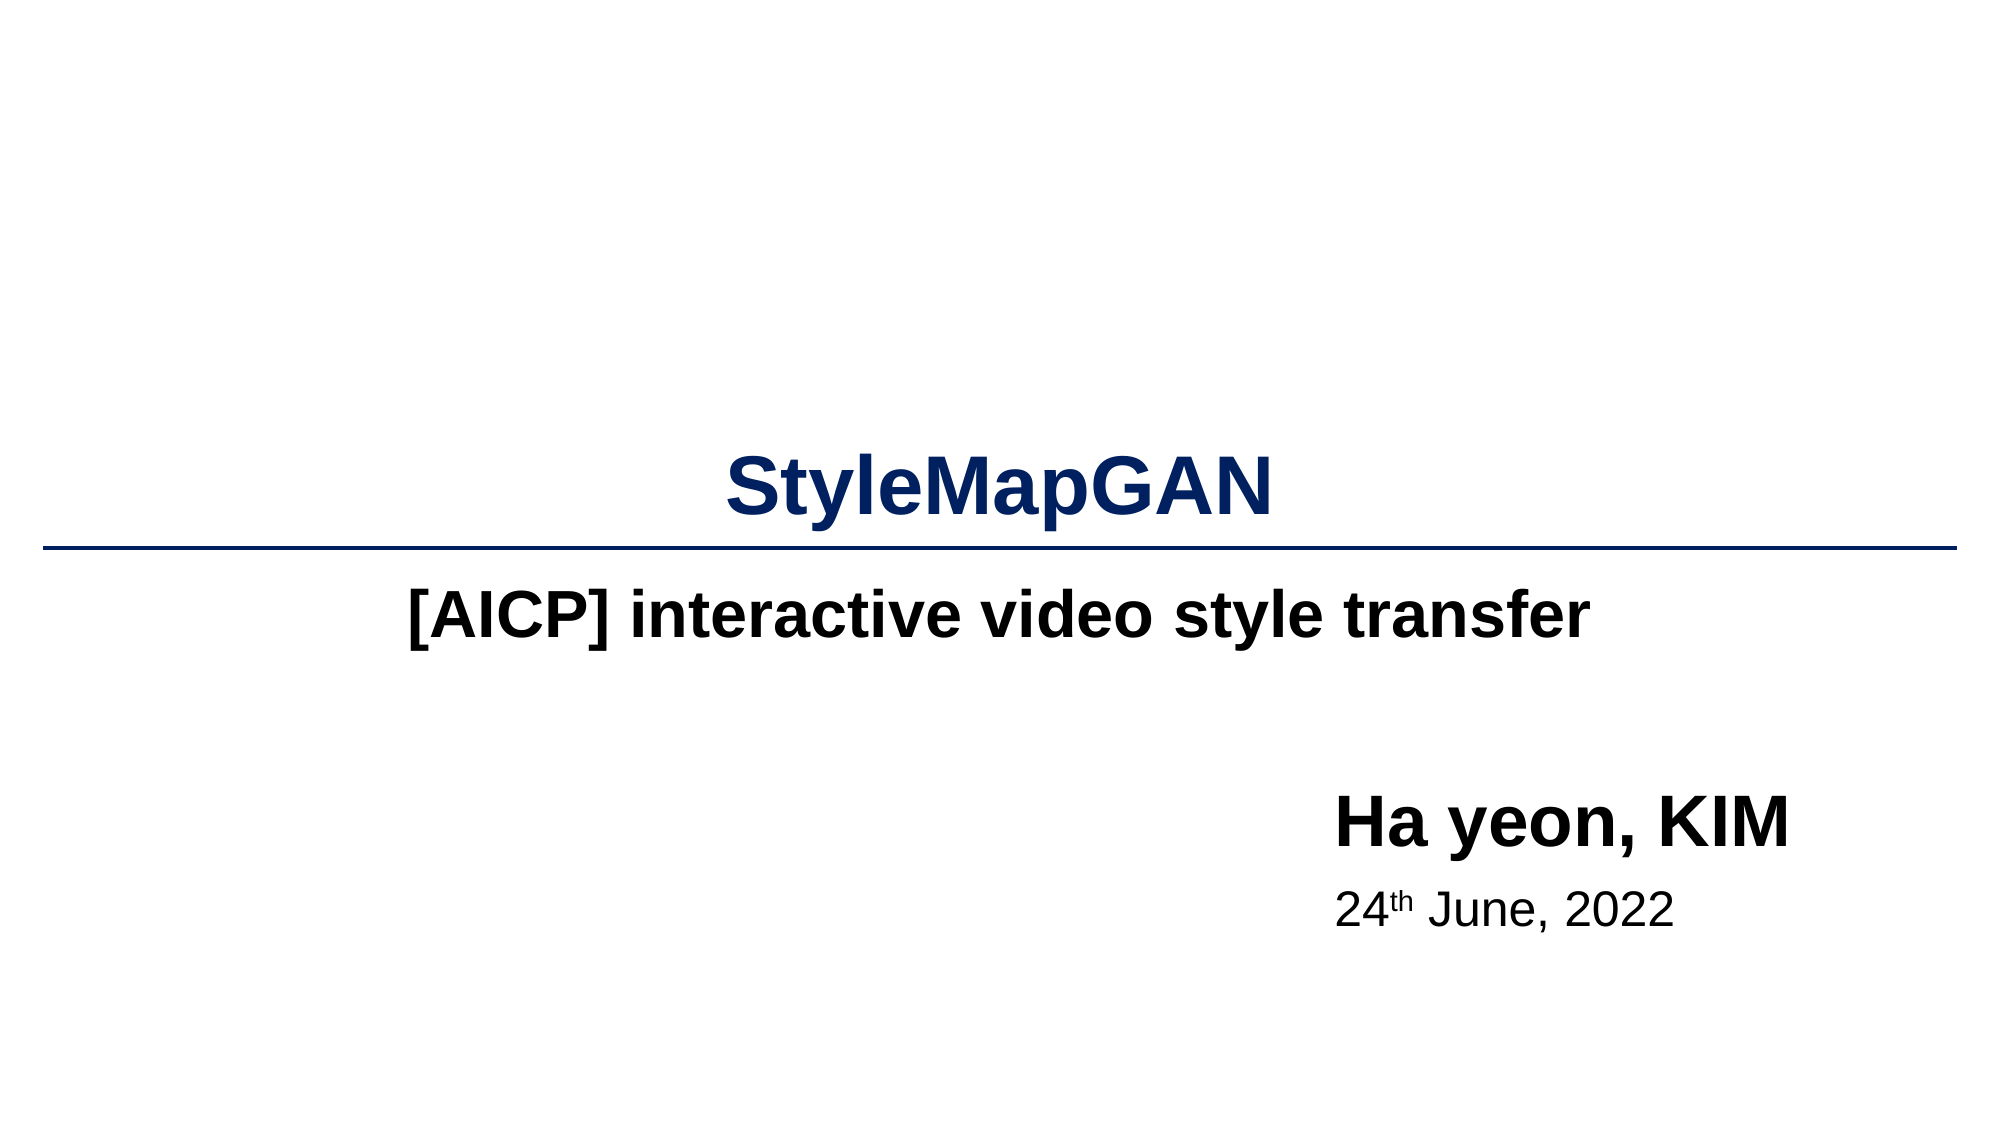

# StyleMapGAN [AICP] interactive video style transfer
Ha yeon, KIM
24th June, 2022